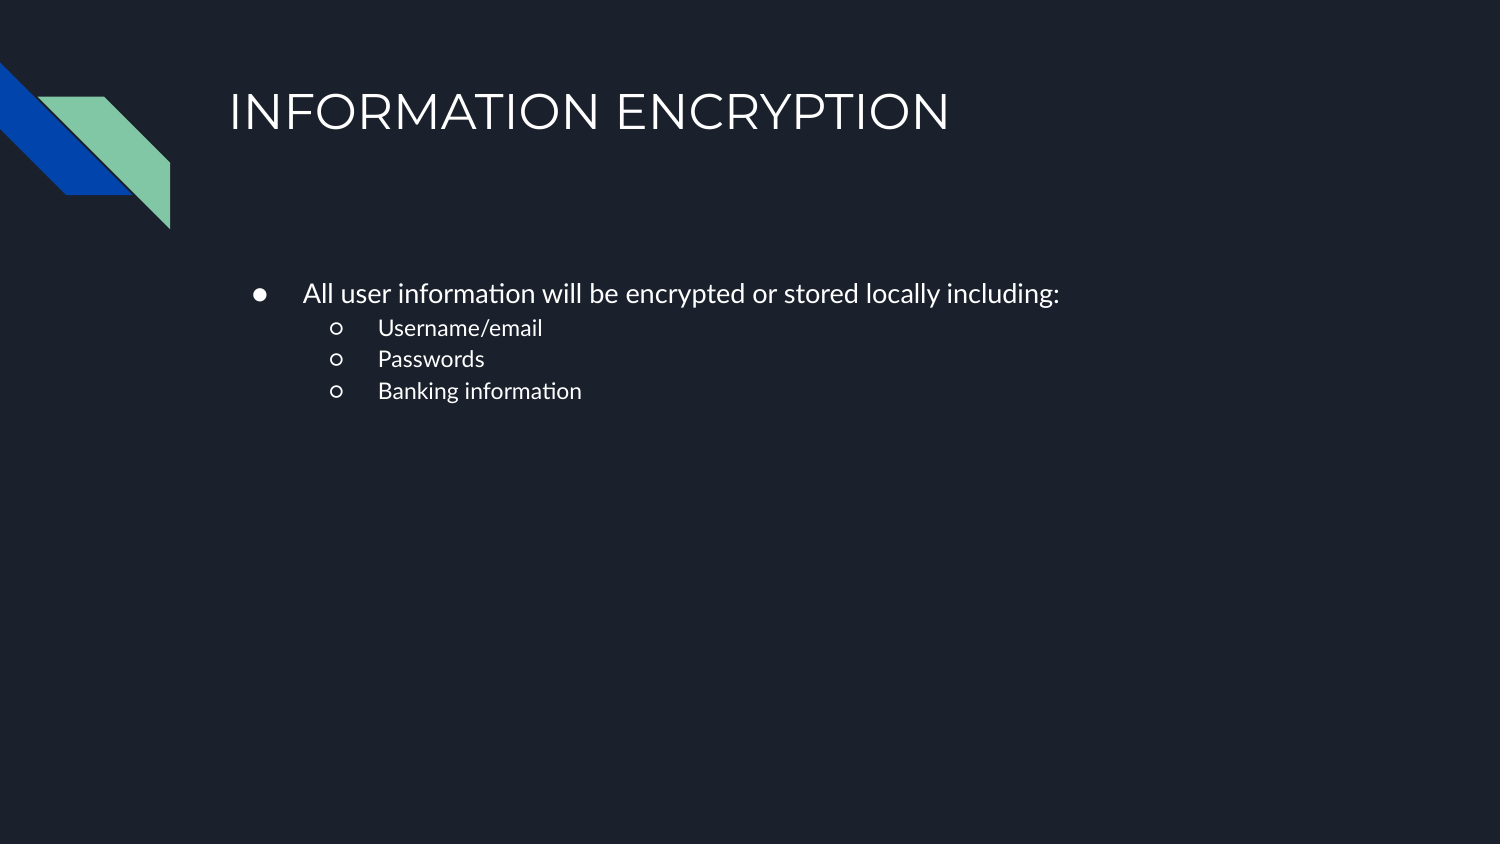

# INFORMATION ENCRYPTION
All user information will be encrypted or stored locally including:
Username/email
Passwords
Banking information